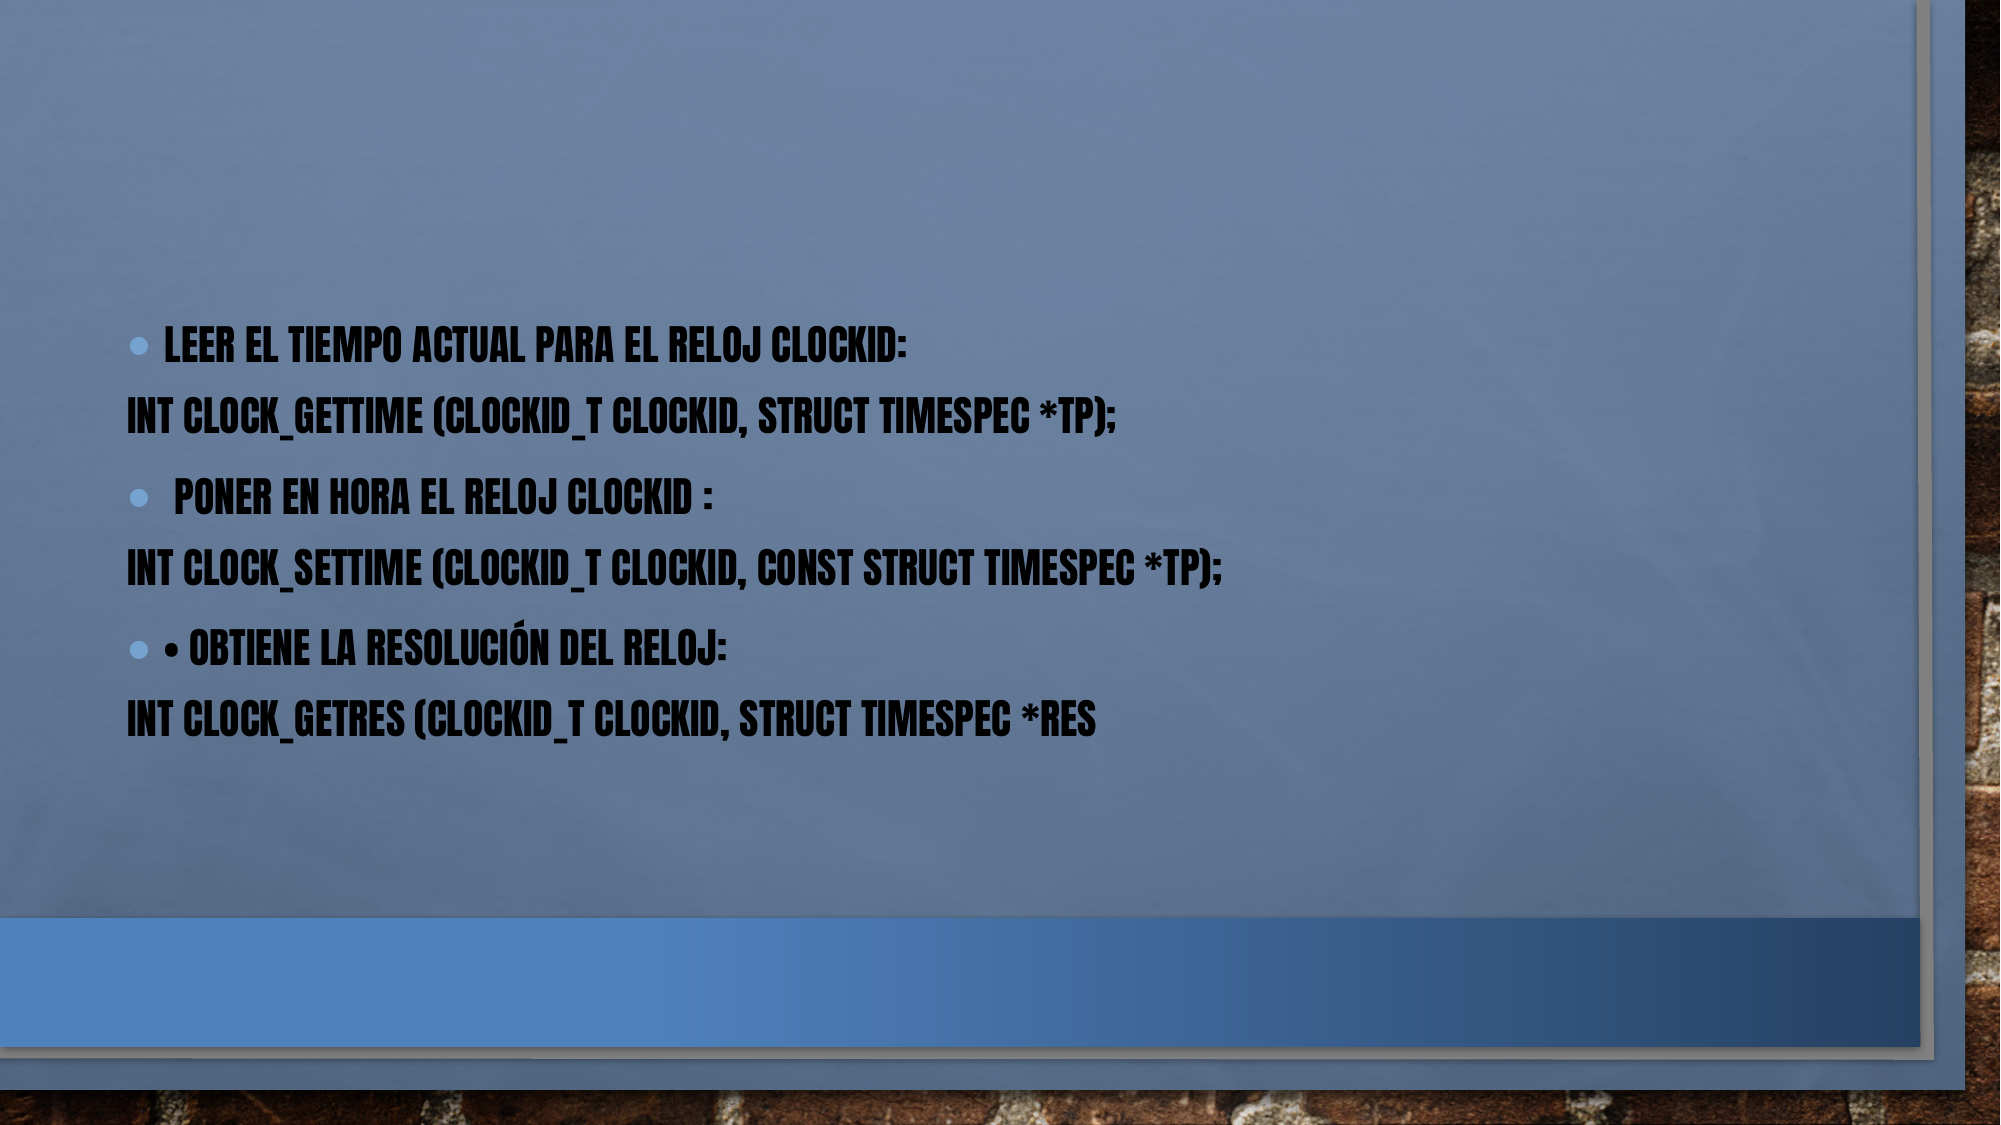

Leer el tiempo actual para el reloj clockid:
int clock_gettime (clockid_t clockid, struct timespec *tp);
 Poner en hora el reloj clockid :
int clock_settime (clockid_t clockid, const struct timespec *tp);
• Obtiene la resolución del reloj:
int clock_getres (clockid_t clockid, struct timespec *res